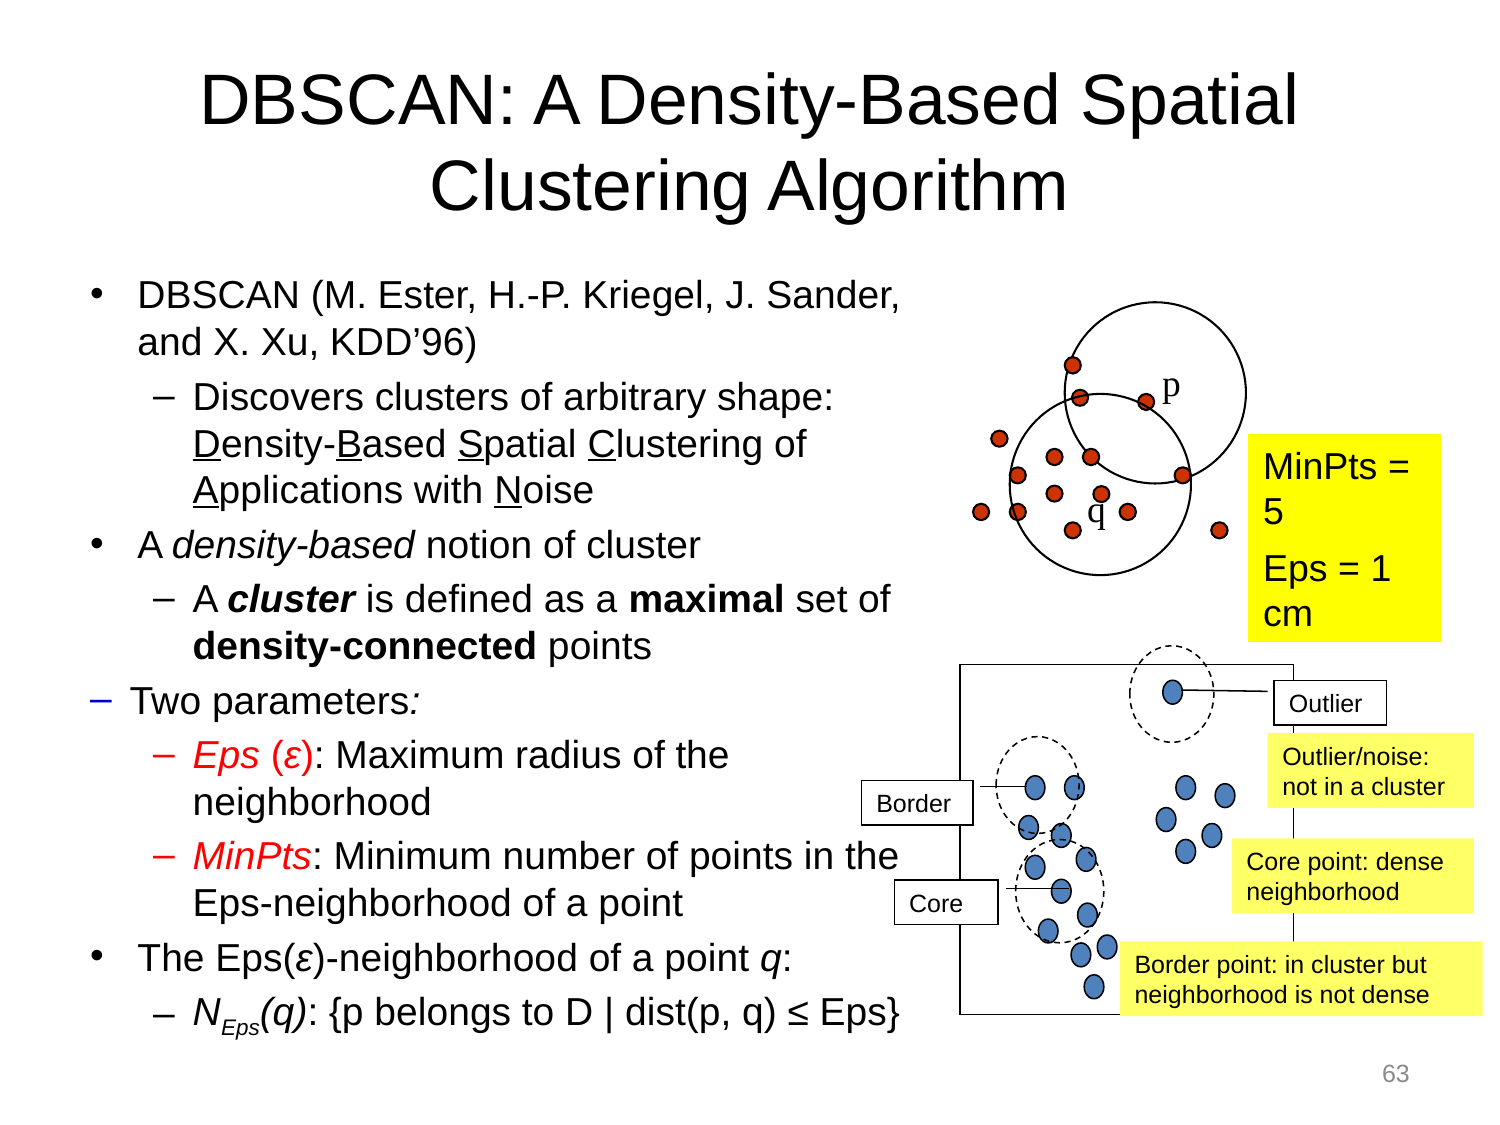

# DBSCAN: A Density-Based Spatial Clustering Algorithm
DBSCAN (M. Ester, H.-P. Kriegel, J. Sander, and X. Xu, KDD’96)
Discovers clusters of arbitrary shape: Density-Based Spatial Clustering of Applications with Noise
A density-based notion of cluster
A cluster is defined as a maximal set of density-connected points
Two parameters:
Eps (ε): Maximum radius of the neighborhood
MinPts: Minimum number of points in the Eps-neighborhood of a point
The Eps(ε)-neighborhood of a point q:
NEps(q): {p belongs to D | dist(p, q) ≤ Eps}

p

q

MinPts = 5
Eps = 1 cm

Outlier

Border

Core

Outlier/noise: not in a cluster
Core point: dense neighborhood
Border point: in cluster but neighborhood is not dense
63